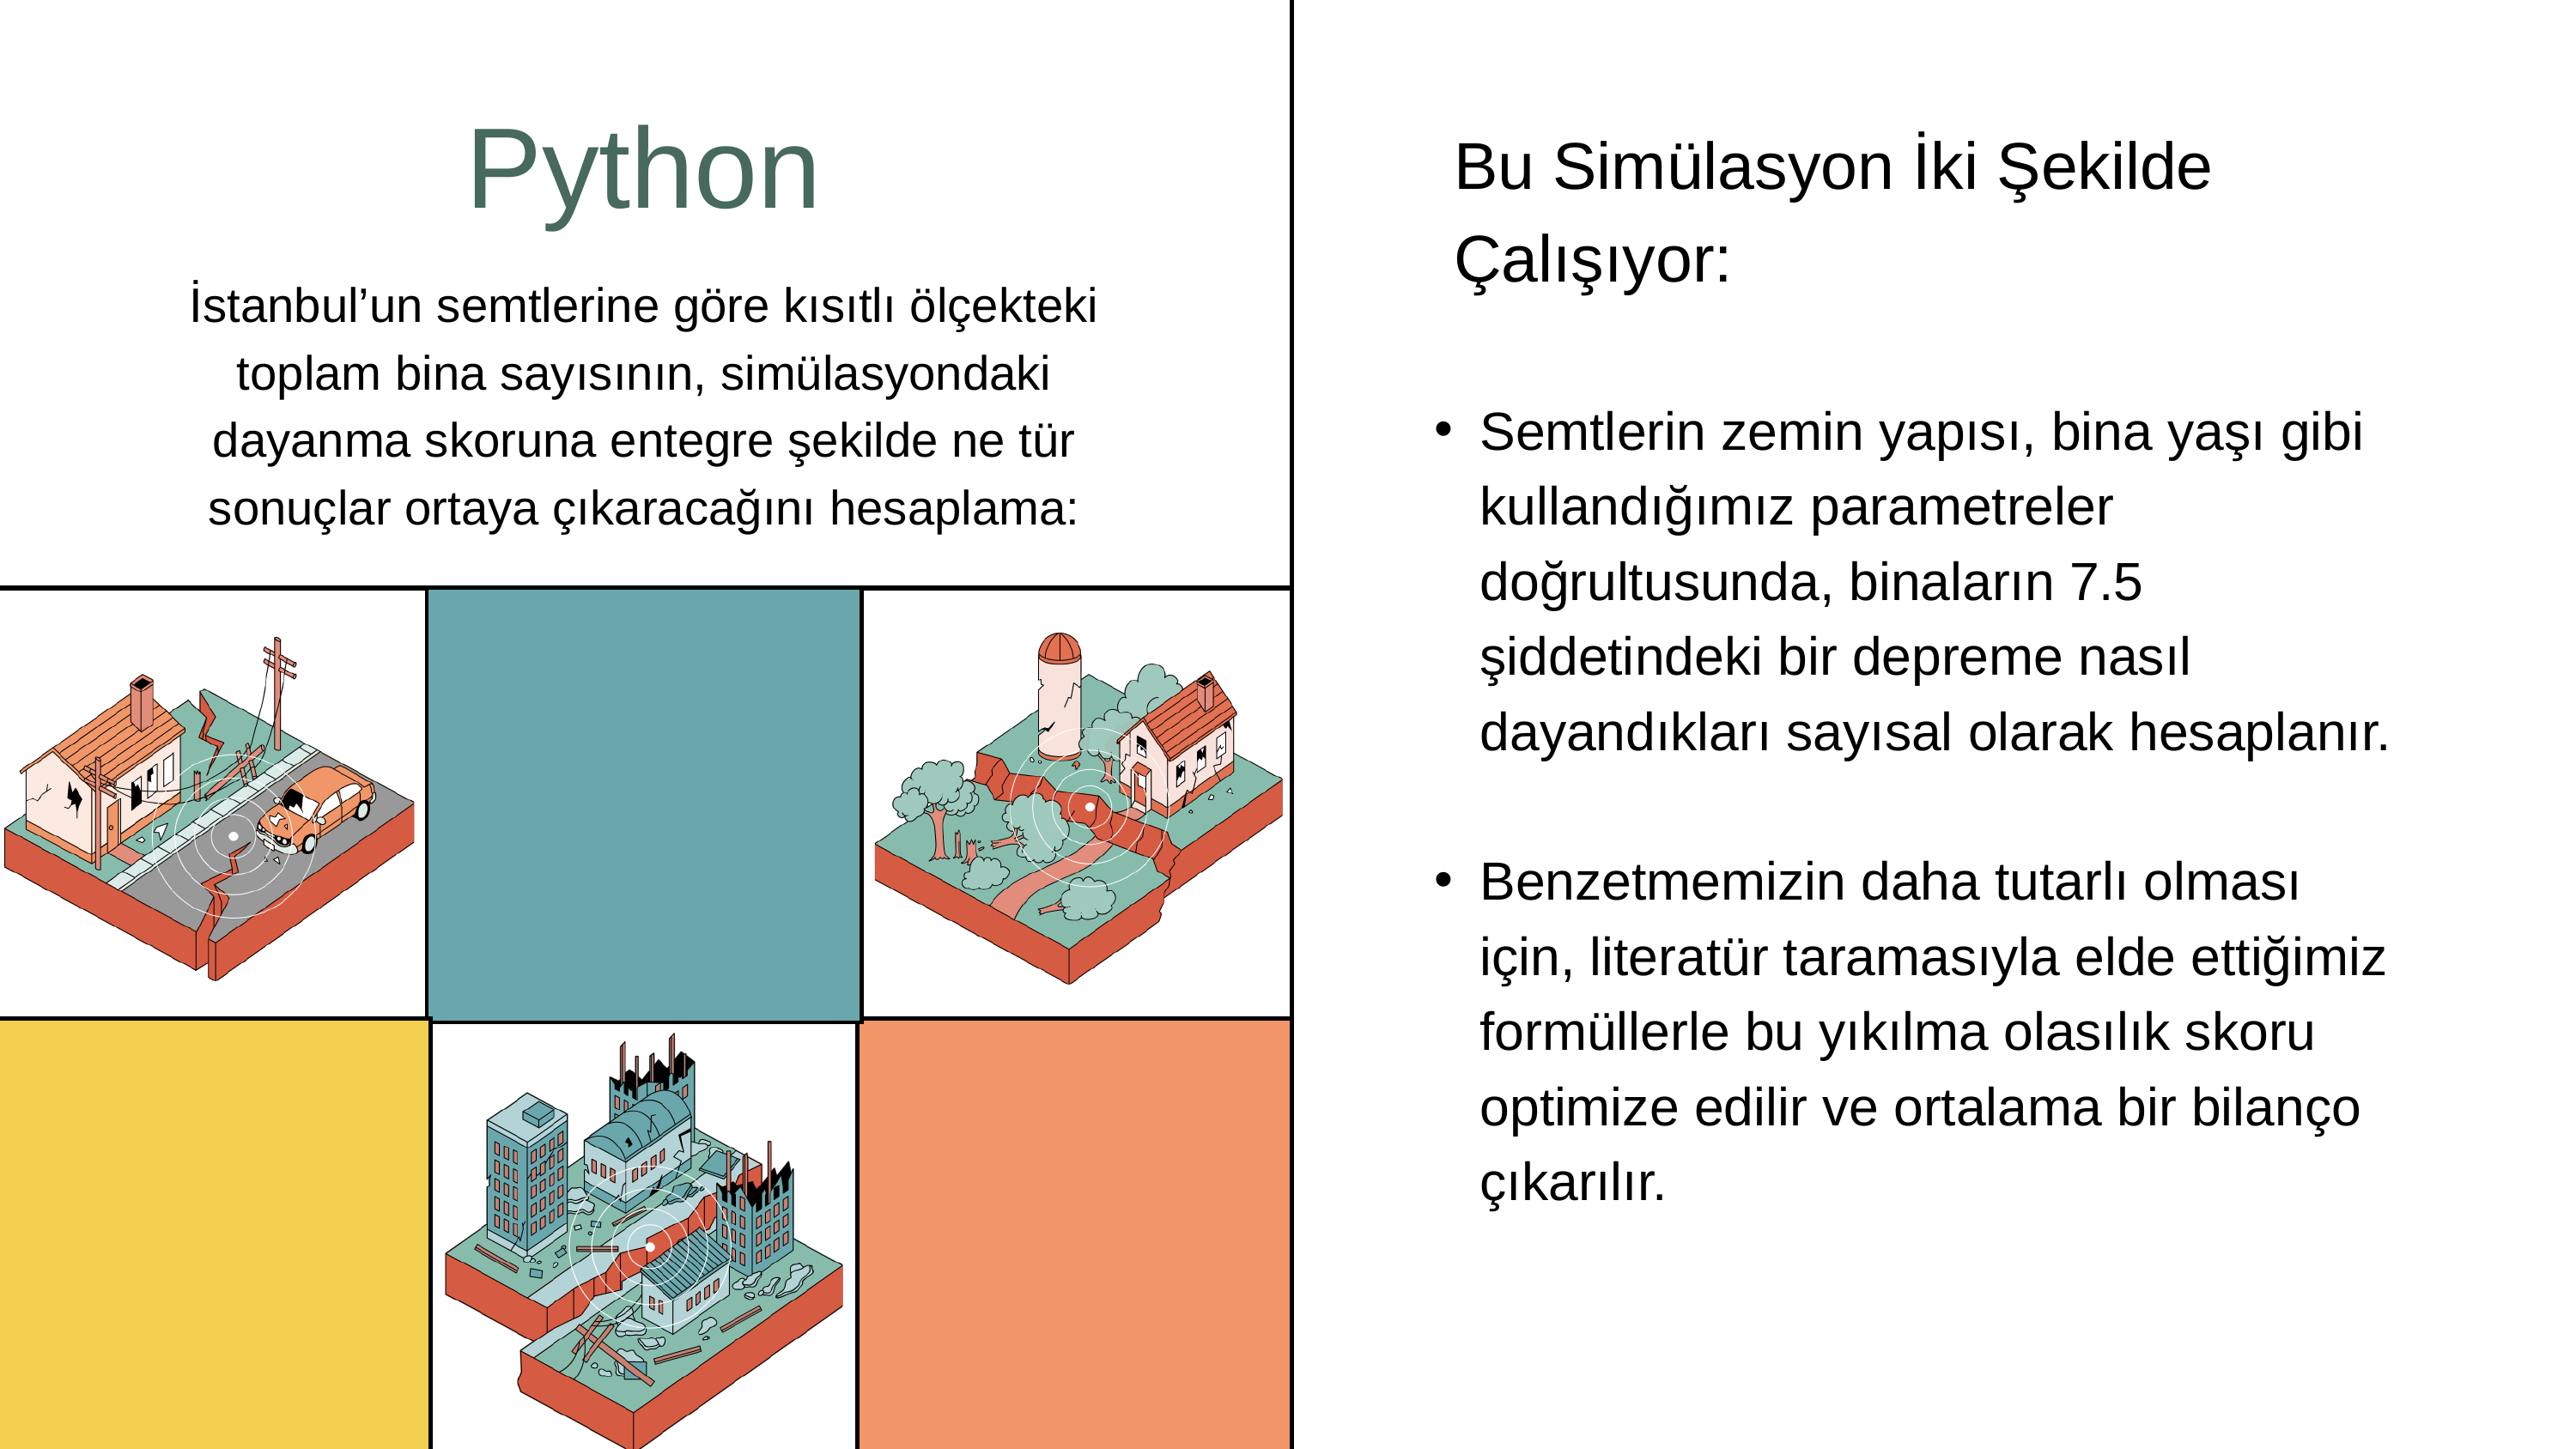

Python
Bu Simülasyon İki Şekilde Çalışıyor:
İstanbul’un semtlerine göre kısıtlı ölçekteki toplam bina sayısının, simülasyondaki dayanma skoruna entegre şekilde ne tür sonuçlar ortaya çıkaracağını hesaplama:
Semtlerin zemin yapısı, bina yaşı gibi kullandığımız parametreler doğrultusunda, binaların 7.5 şiddetindeki bir depreme nasıl dayandıkları sayısal olarak hesaplanır.

Benzetmemizin daha tutarlı olması için, literatür taramasıyla elde ettiğimiz formüllerle bu yıkılma olasılık skoru optimize edilir ve ortalama bir bilanço çıkarılır.